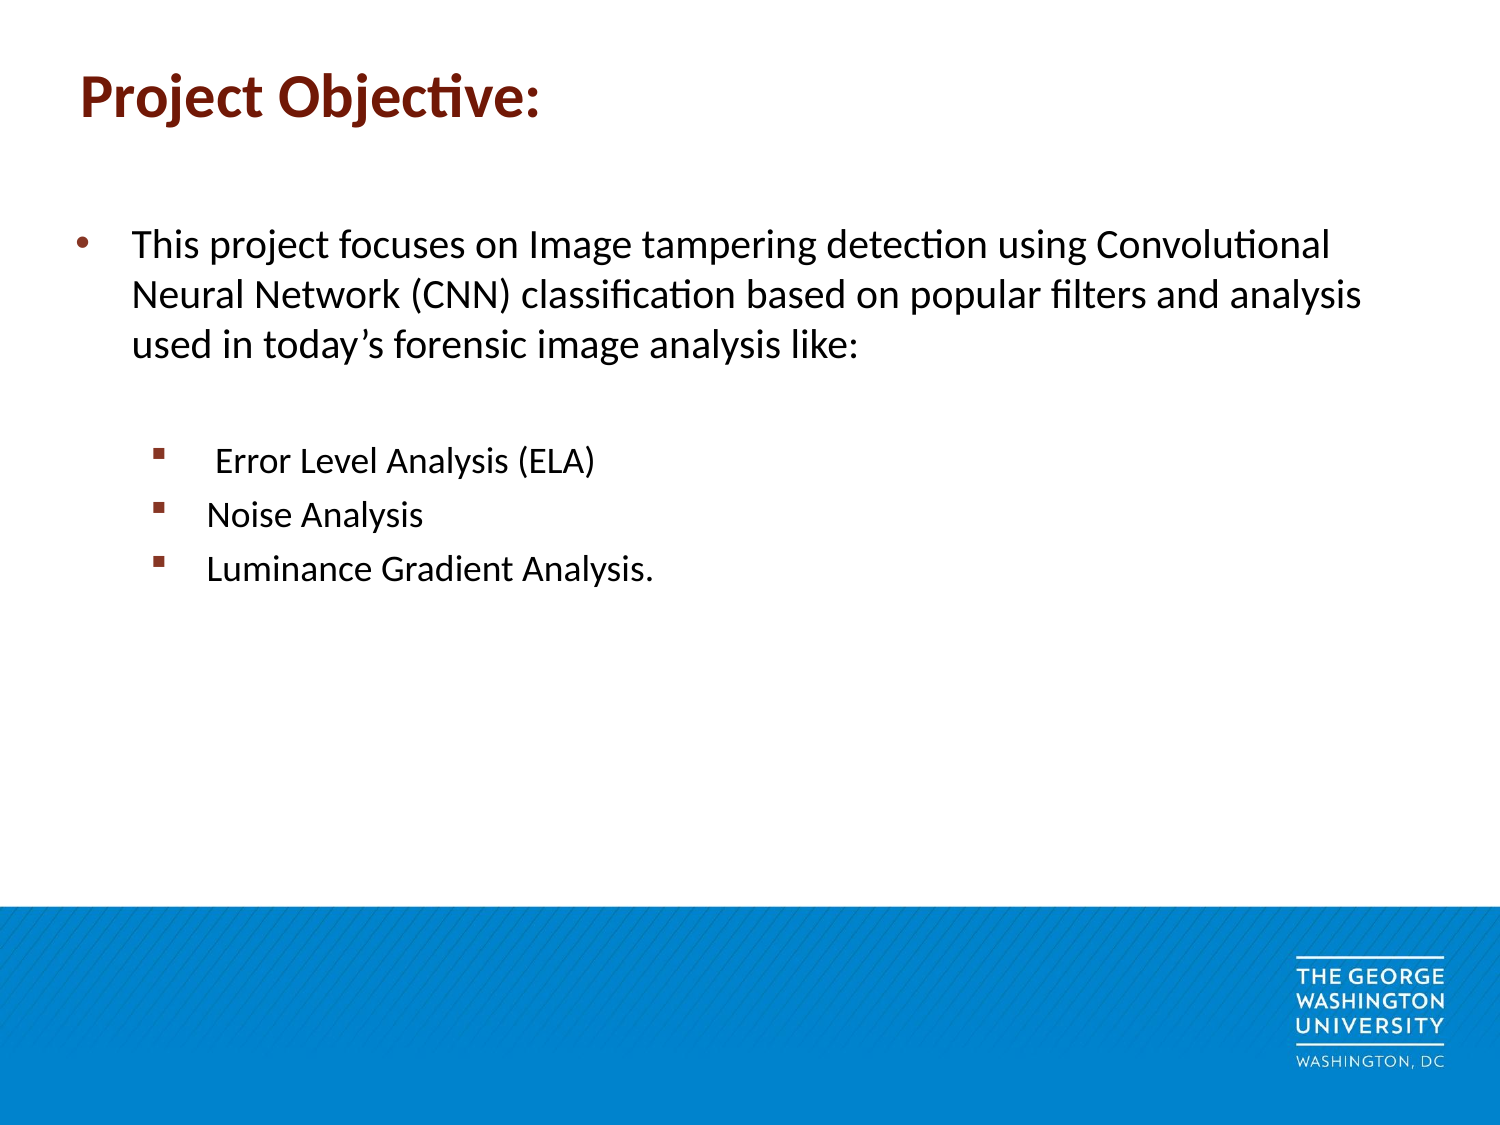

# Project Objective:
This project focuses on Image tampering detection using Convolutional Neural Network (CNN) classification based on popular filters and analysis used in today’s forensic image analysis like:

 Error Level Analysis (ELA)
Noise Analysis
Luminance Gradient Analysis.